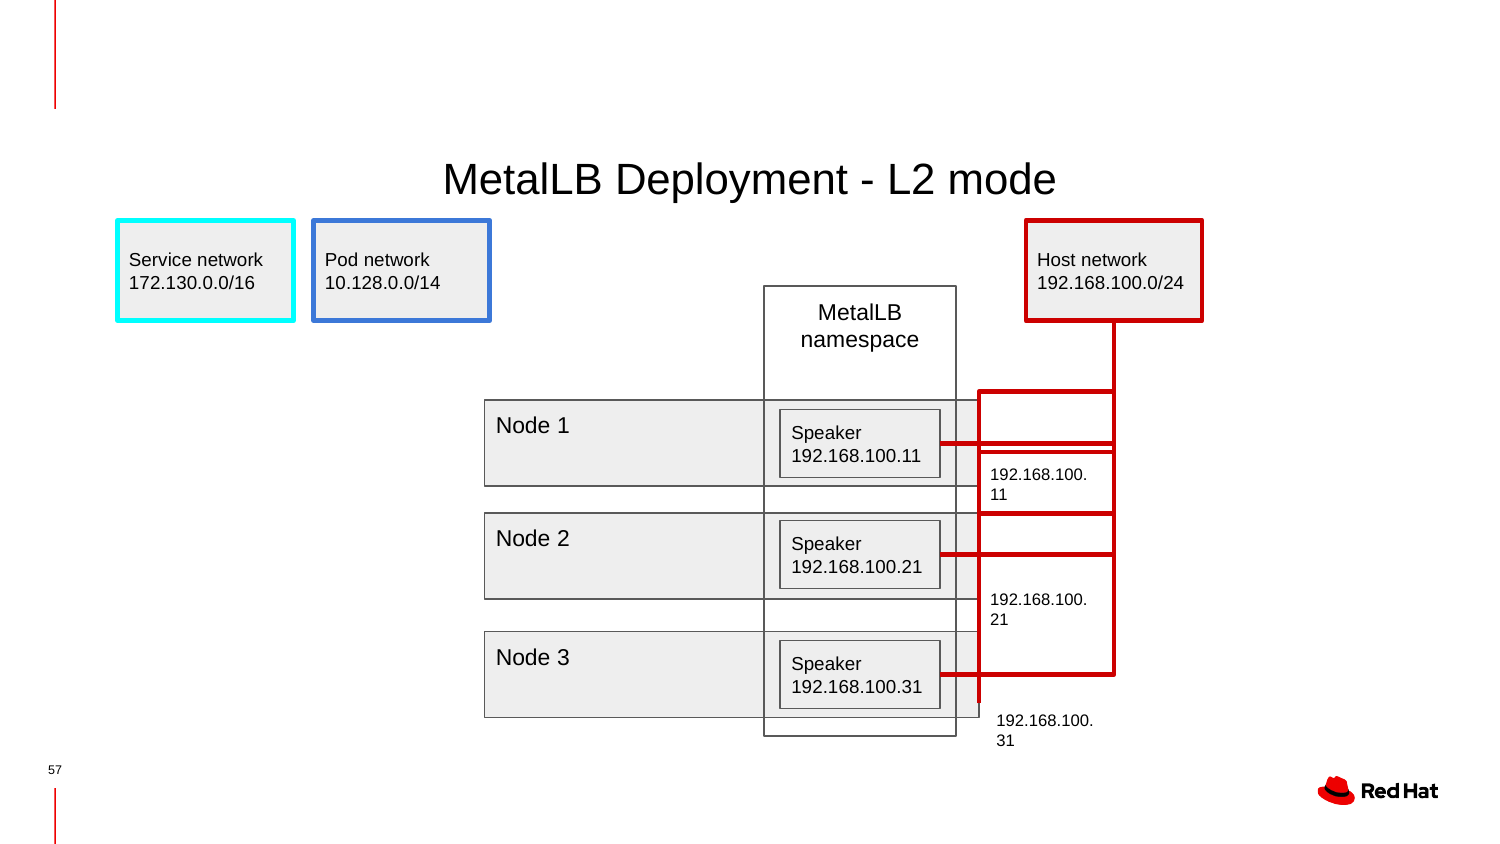

# MetalLB Deployment - L2 mode
Service network
172.130.0.0/16
Pod network
10.128.0.0/14
Host network
192.168.100.0/24
MetalLB namespace
Node 1
Speaker
192.168.100.11
192.168.100.11
Node 2
Speaker
192.168.100.21
192.168.100.21
Node 3
Speaker
192.168.100.31
192.168.100.31

57